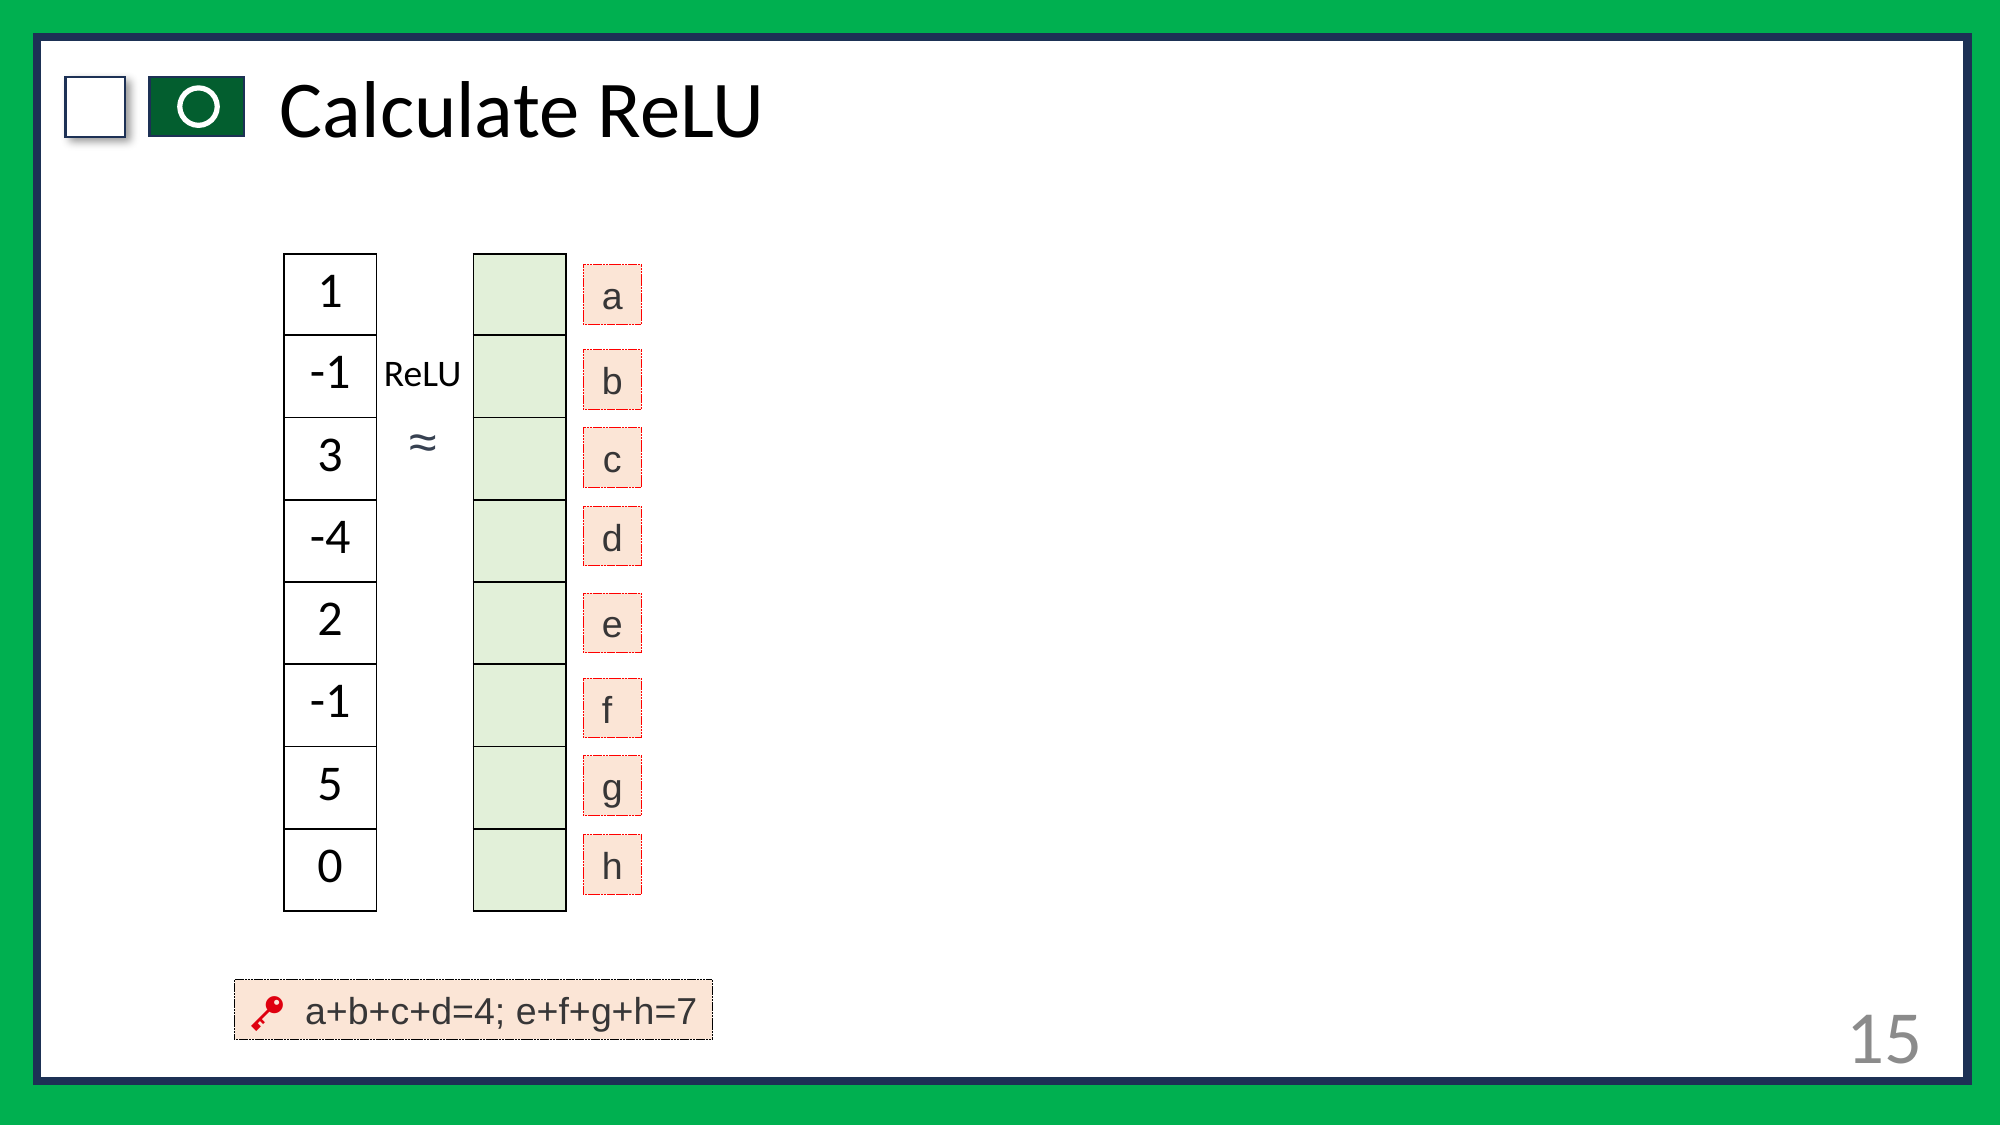

# Calculate ReLU
| 1 |
| --- |
| -1 |
| 3 |
| -4 |
| 2 |
| -1 |
| 5 |
| 0 |
|  |
| --- |
|  |
|  |
|  |
|  |
|  |
|  |
|  |
a
ReLU
b
≈
c
d
e
f
g
h
15
🔑  a+b+c+d=4; e+f+g+h=7